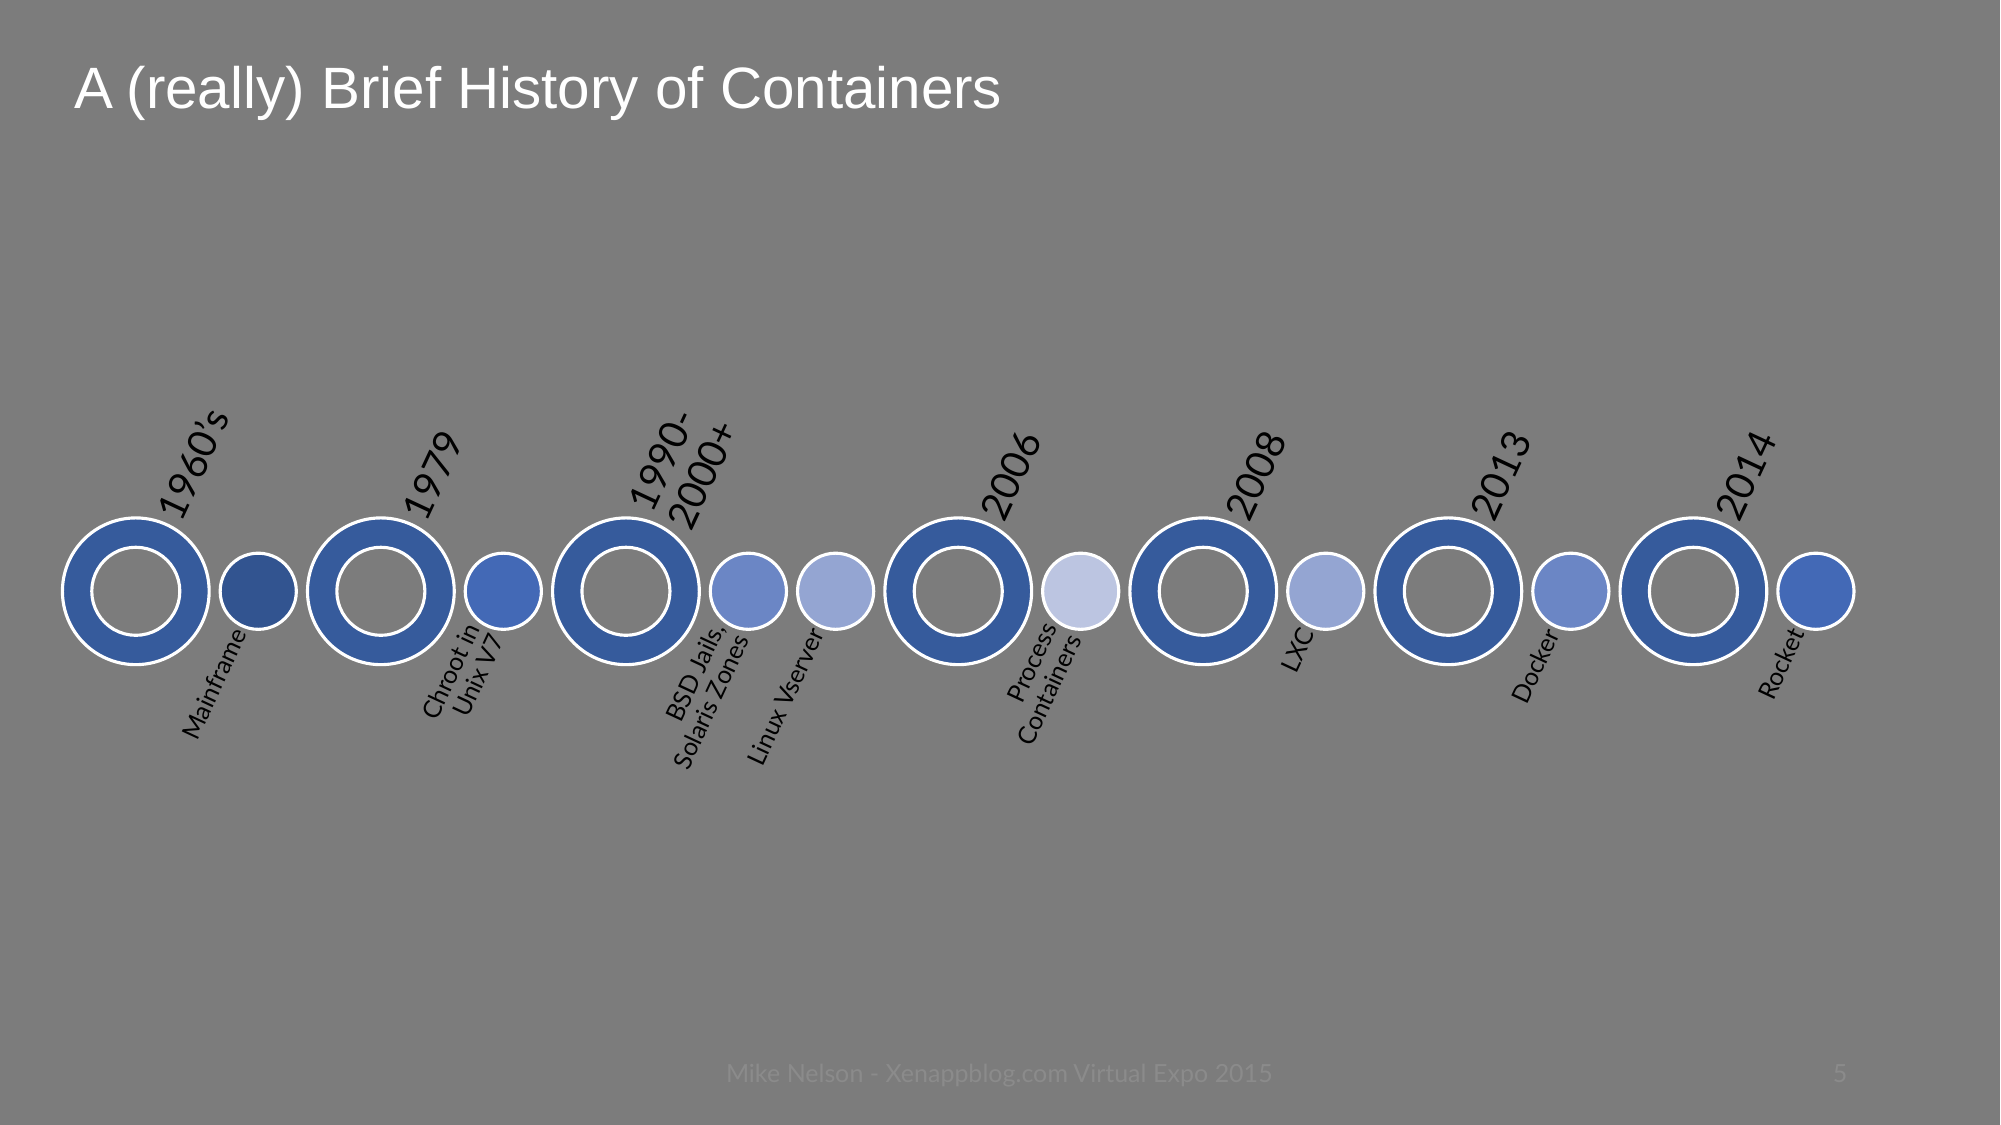

A (really) Brief History of Containers
1960’s
Mainframe
1979
Chroot in Unix V7
1990-2000+
BSD Jails, Solaris Zones
Linux Vserver
2006
Process Containers
2008
LXC
2013
Docker
2014
Rocket
Mike Nelson - Xenappblog.com Virtual Expo 2015
5